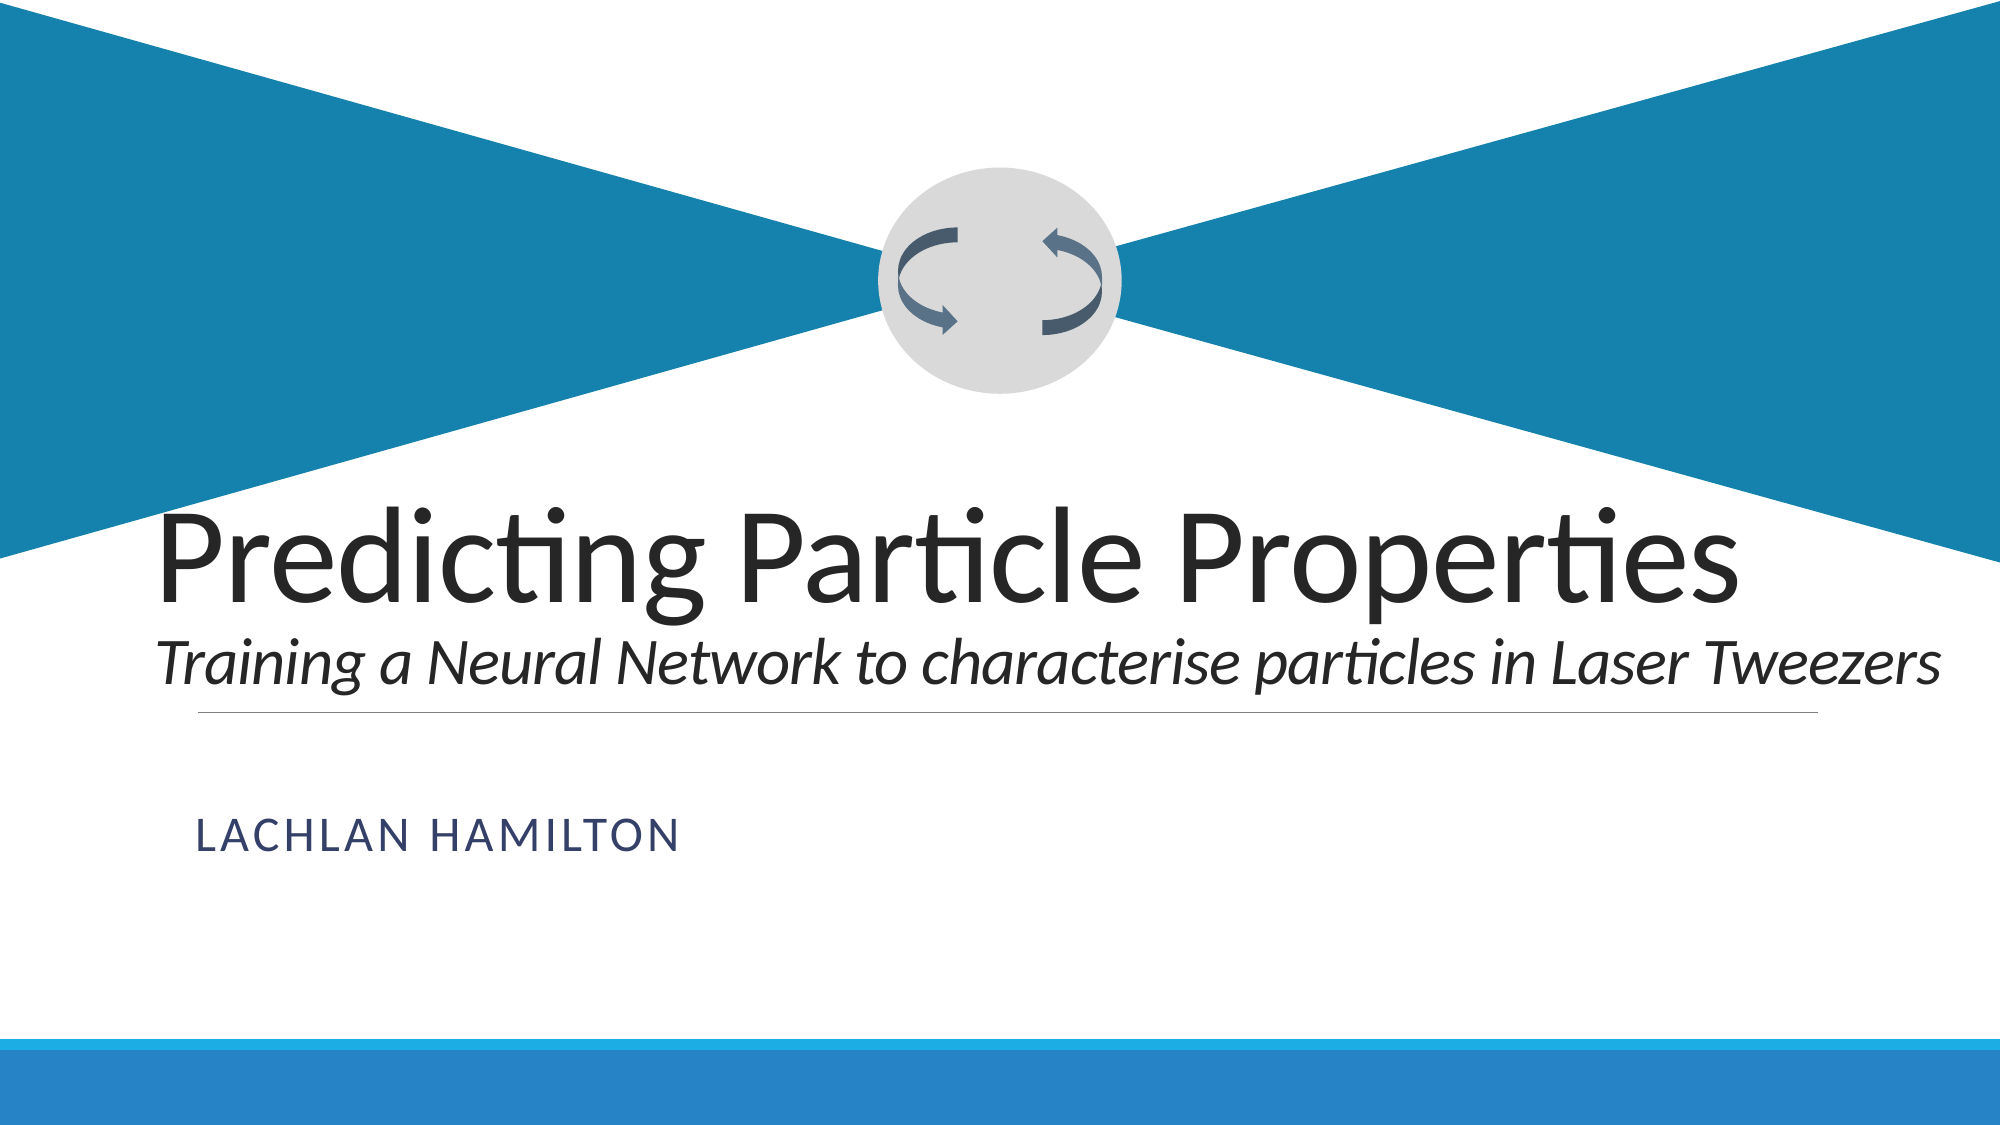

# Predicting Particle Properties Training a Neural Network to characterise particles in Laser Tweezers
Lachlan Hamilton